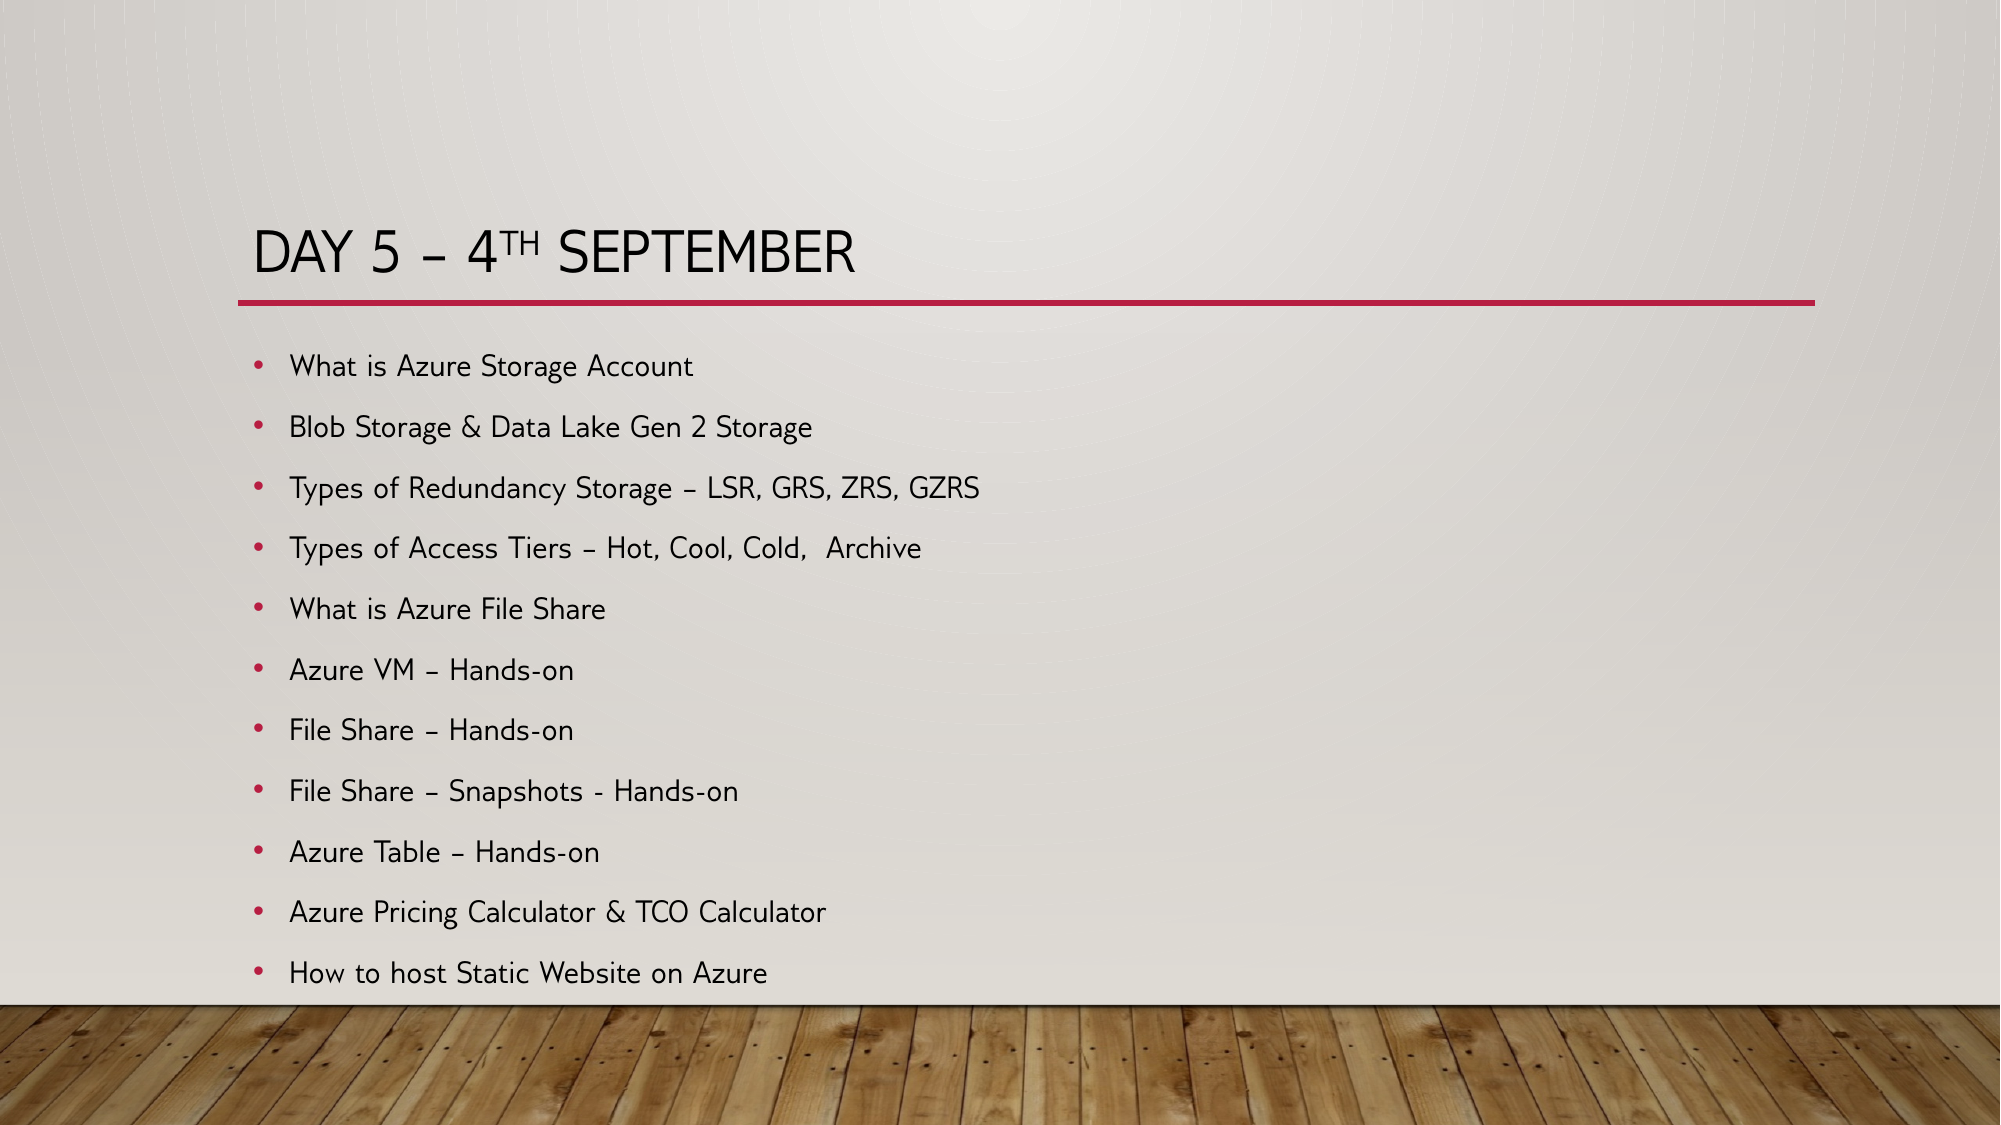

# Day 5 – 4th September
What is Azure Storage Account
Blob Storage & Data Lake Gen 2 Storage
Types of Redundancy Storage – LSR, GRS, ZRS, GZRS
Types of Access Tiers – Hot, Cool, Cold,  Archive
What is Azure File Share
Azure VM – Hands-on
File Share – Hands-on
File Share – Snapshots - Hands-on
Azure Table – Hands-on
Azure Pricing Calculator & TCO Calculator
How to host Static Website on Azure